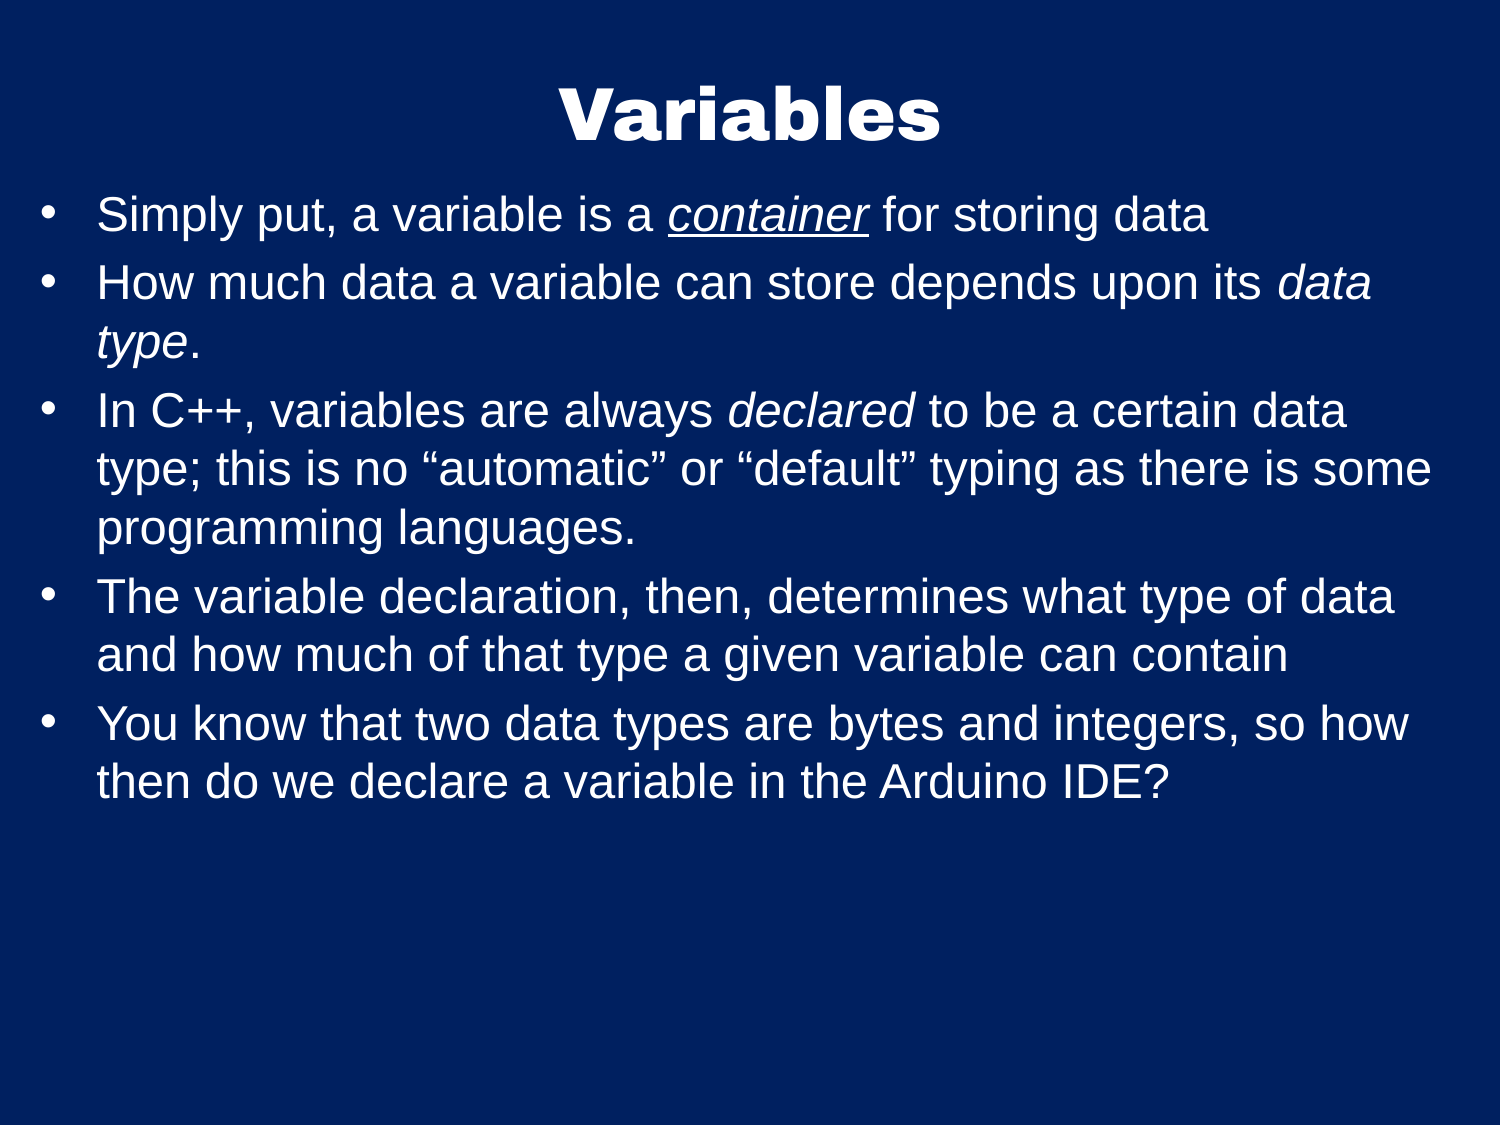

# Variables
Simply put, a variable is a container for storing data
How much data a variable can store depends upon its data type.
In C++, variables are always declared to be a certain data type; this is no “automatic” or “default” typing as there is some programming languages.
The variable declaration, then, determines what type of data and how much of that type a given variable can contain
You know that two data types are bytes and integers, so how then do we declare a variable in the Arduino IDE?